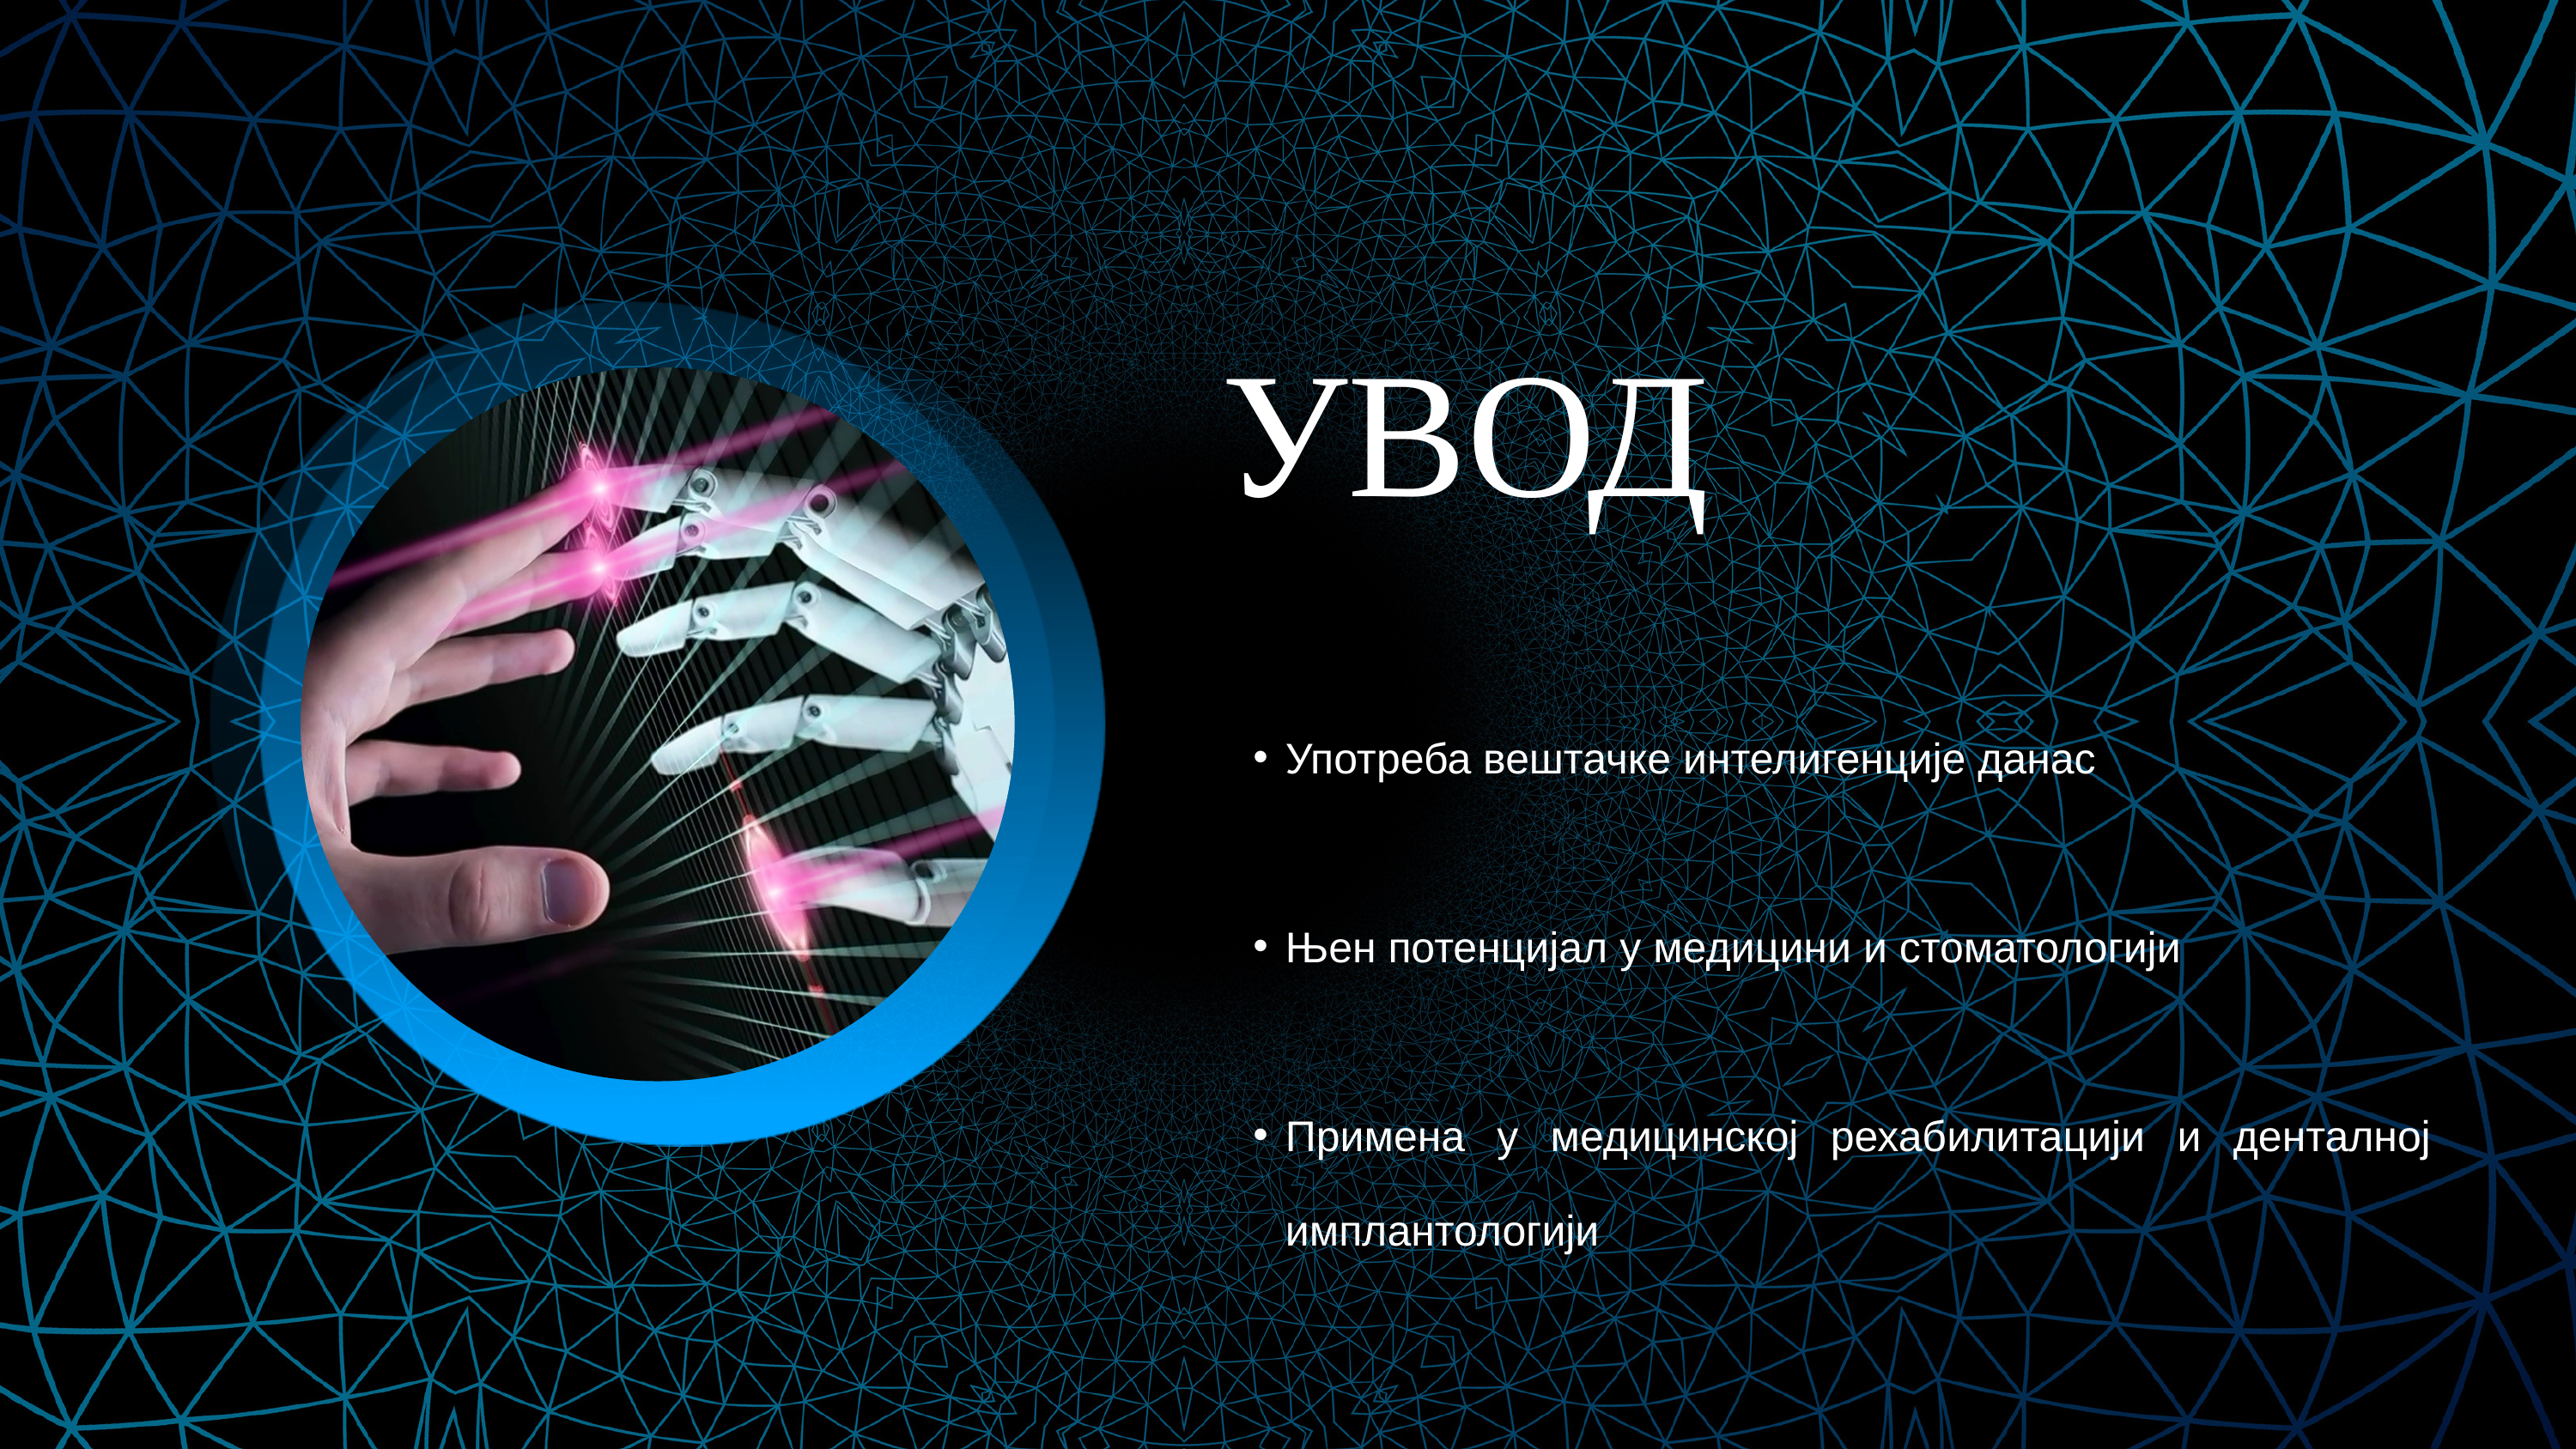

УВОД
Употреба вештачке интелигенције данас

Њен потенцијал у медицини и стоматологији

Примена у медицинској рехабилитацији и денталној имплантологији